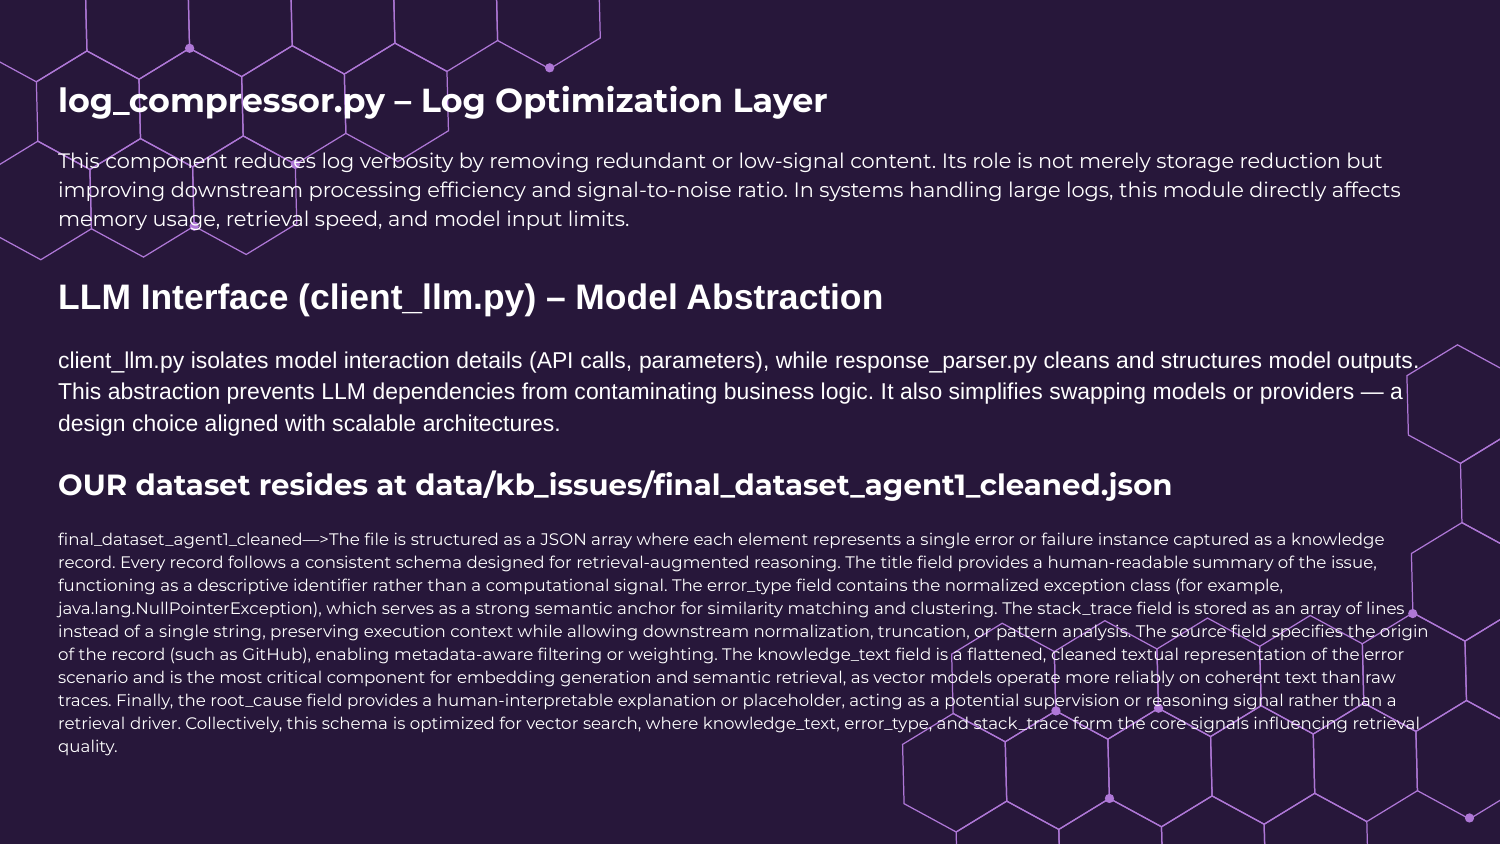

log_compressor.py – Log Optimization Layer
This component reduces log verbosity by removing redundant or low-signal content. Its role is not merely storage reduction but improving downstream processing efficiency and signal-to-noise ratio. In systems handling large logs, this module directly affects memory usage, retrieval speed, and model input limits.
LLM Interface (client_llm.py) – Model Abstraction
client_llm.py isolates model interaction details (API calls, parameters), while response_parser.py cleans and structures model outputs. This abstraction prevents LLM dependencies from contaminating business logic. It also simplifies swapping models or providers — a design choice aligned with scalable architectures.
OUR dataset resides at data/kb_issues/final_dataset_agent1_cleaned.json
final_dataset_agent1_cleaned—>The file is structured as a JSON array where each element represents a single error or failure instance captured as a knowledge record. Every record follows a consistent schema designed for retrieval-augmented reasoning. The title field provides a human-readable summary of the issue, functioning as a descriptive identifier rather than a computational signal. The error_type field contains the normalized exception class (for example, java.lang.NullPointerException), which serves as a strong semantic anchor for similarity matching and clustering. The stack_trace field is stored as an array of lines instead of a single string, preserving execution context while allowing downstream normalization, truncation, or pattern analysis. The source field specifies the origin of the record (such as GitHub), enabling metadata-aware filtering or weighting. The knowledge_text field is a flattened, cleaned textual representation of the error scenario and is the most critical component for embedding generation and semantic retrieval, as vector models operate more reliably on coherent text than raw traces. Finally, the root_cause field provides a human-interpretable explanation or placeholder, acting as a potential supervision or reasoning signal rather than a retrieval driver. Collectively, this schema is optimized for vector search, where knowledge_text, error_type, and stack_trace form the core signals influencing retrieval quality.